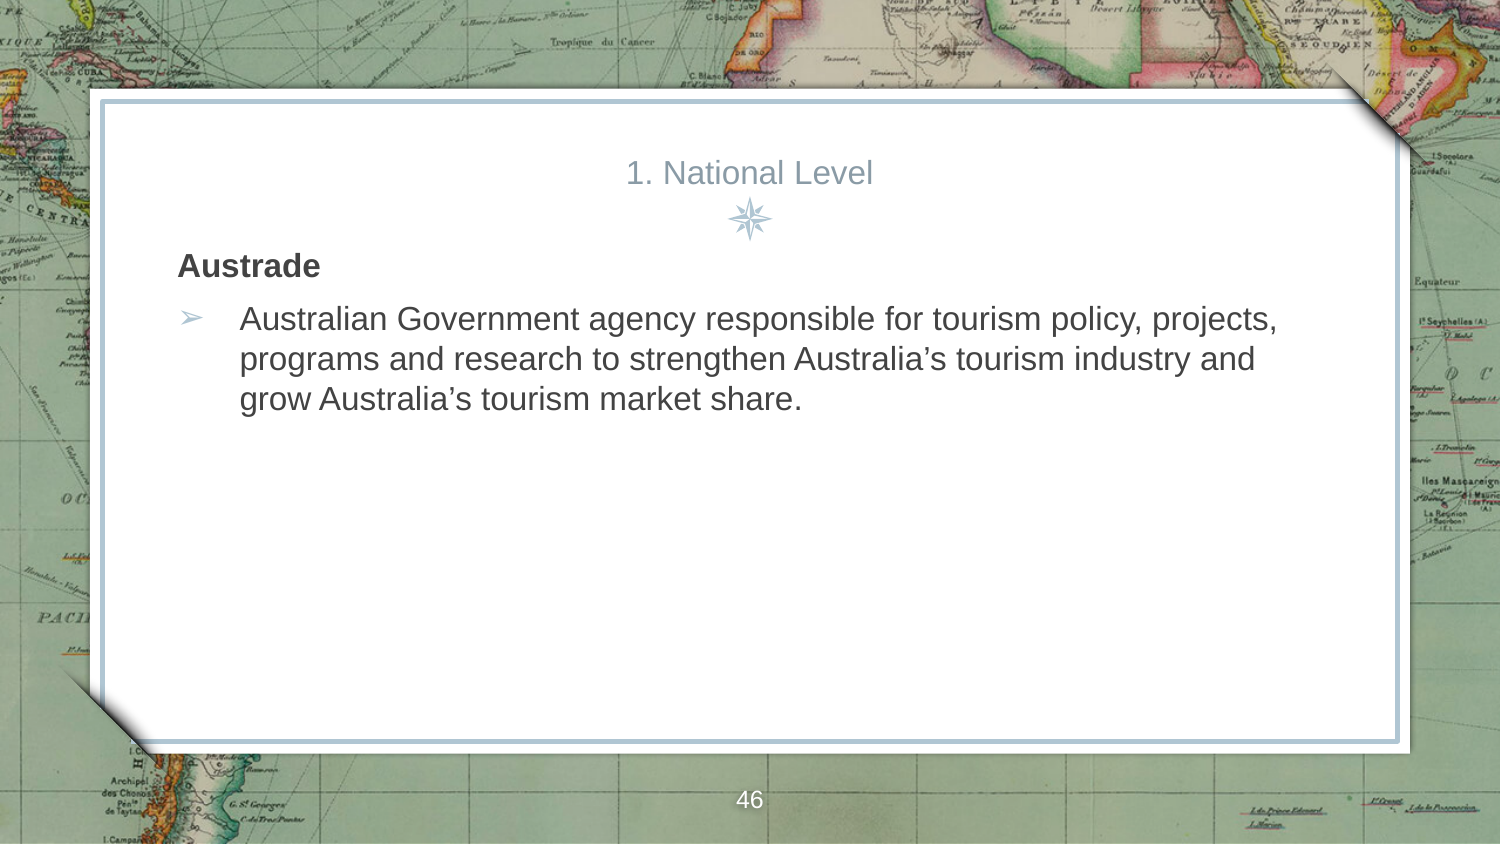

# 1. National Level
Austrade
Australian Government agency responsible for tourism policy, projects, programs and research to strengthen Australia’s tourism industry and grow Australia’s tourism market share.

46